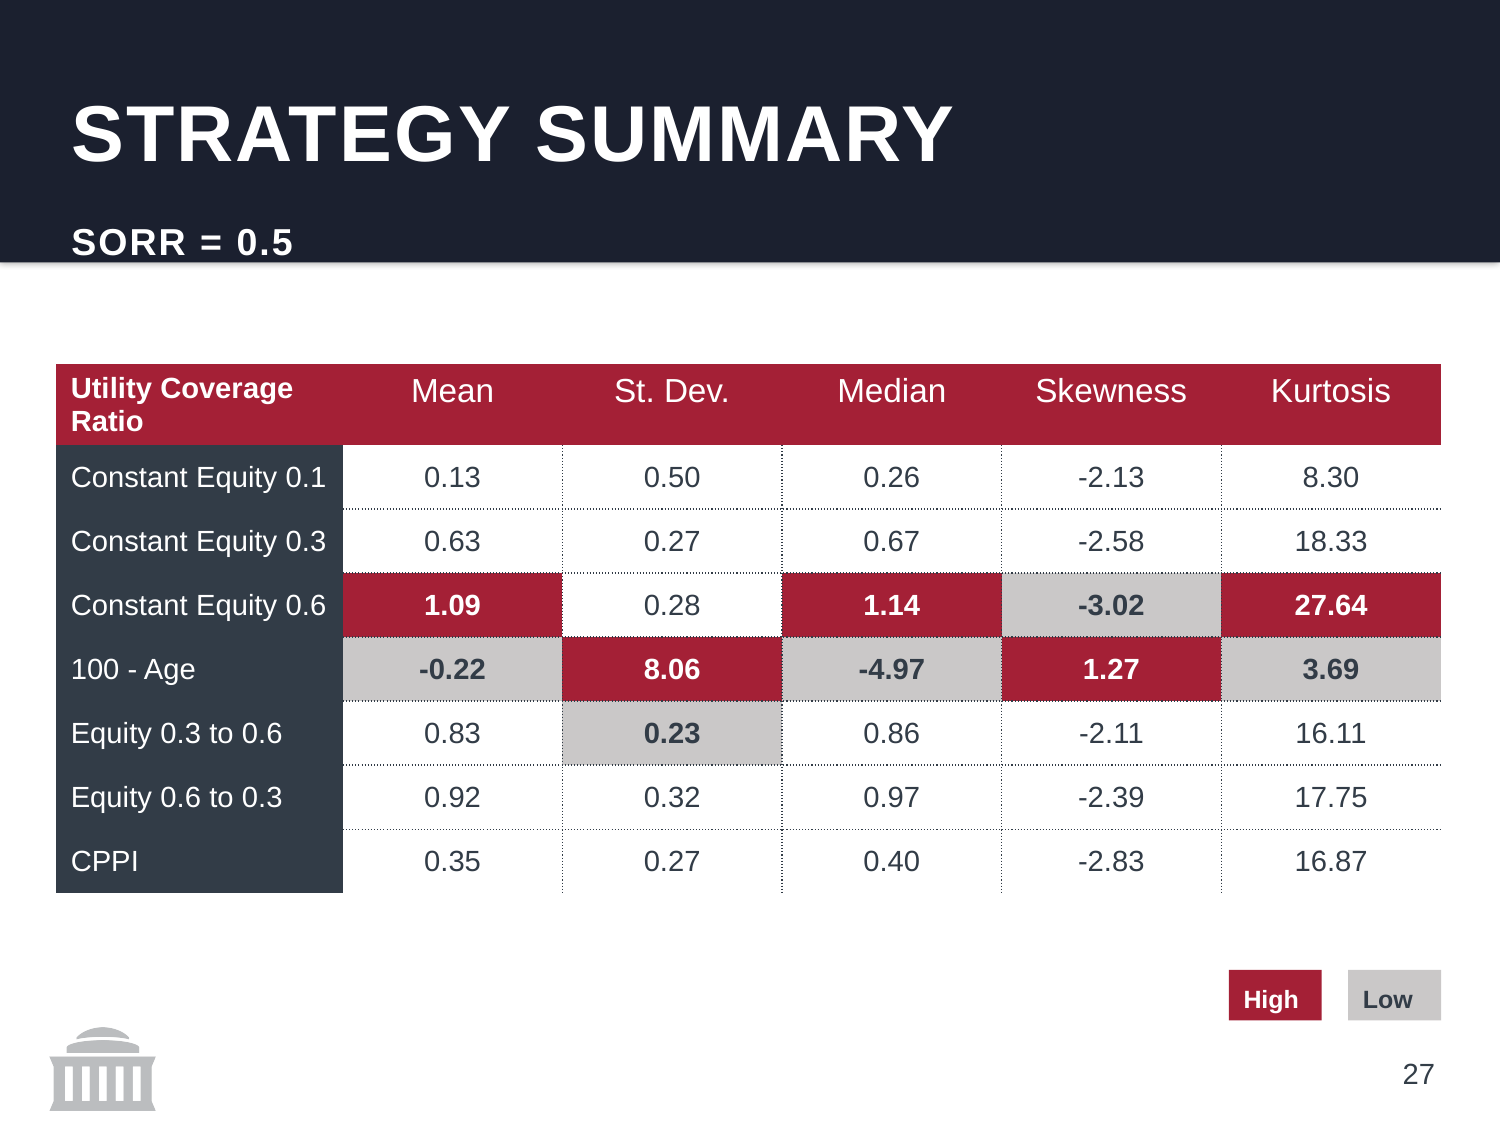

# Strategy Summary
SORR = 0.5
| Utility Coverage Ratio | Mean | St. Dev. | Median | Skewness | Kurtosis |
| --- | --- | --- | --- | --- | --- |
| Constant Equity 0.1 | 0.13 | 0.50 | 0.26 | -2.13 | 8.30 |
| Constant Equity 0.3 | 0.63 | 0.27 | 0.67 | -2.58 | 18.33 |
| Constant Equity 0.6 | 1.09 | 0.28 | 1.14 | -3.02 | 27.64 |
| 100 - Age | -0.22 | 8.06 | -4.97 | 1.27 | 3.69 |
| Equity 0.3 to 0.6 | 0.83 | 0.23 | 0.86 | -2.11 | 16.11 |
| Equity 0.6 to 0.3 | 0.92 | 0.32 | 0.97 | -2.39 | 17.75 |
| CPPI | 0.35 | 0.27 | 0.40 | -2.83 | 16.87 |
High
Low
27